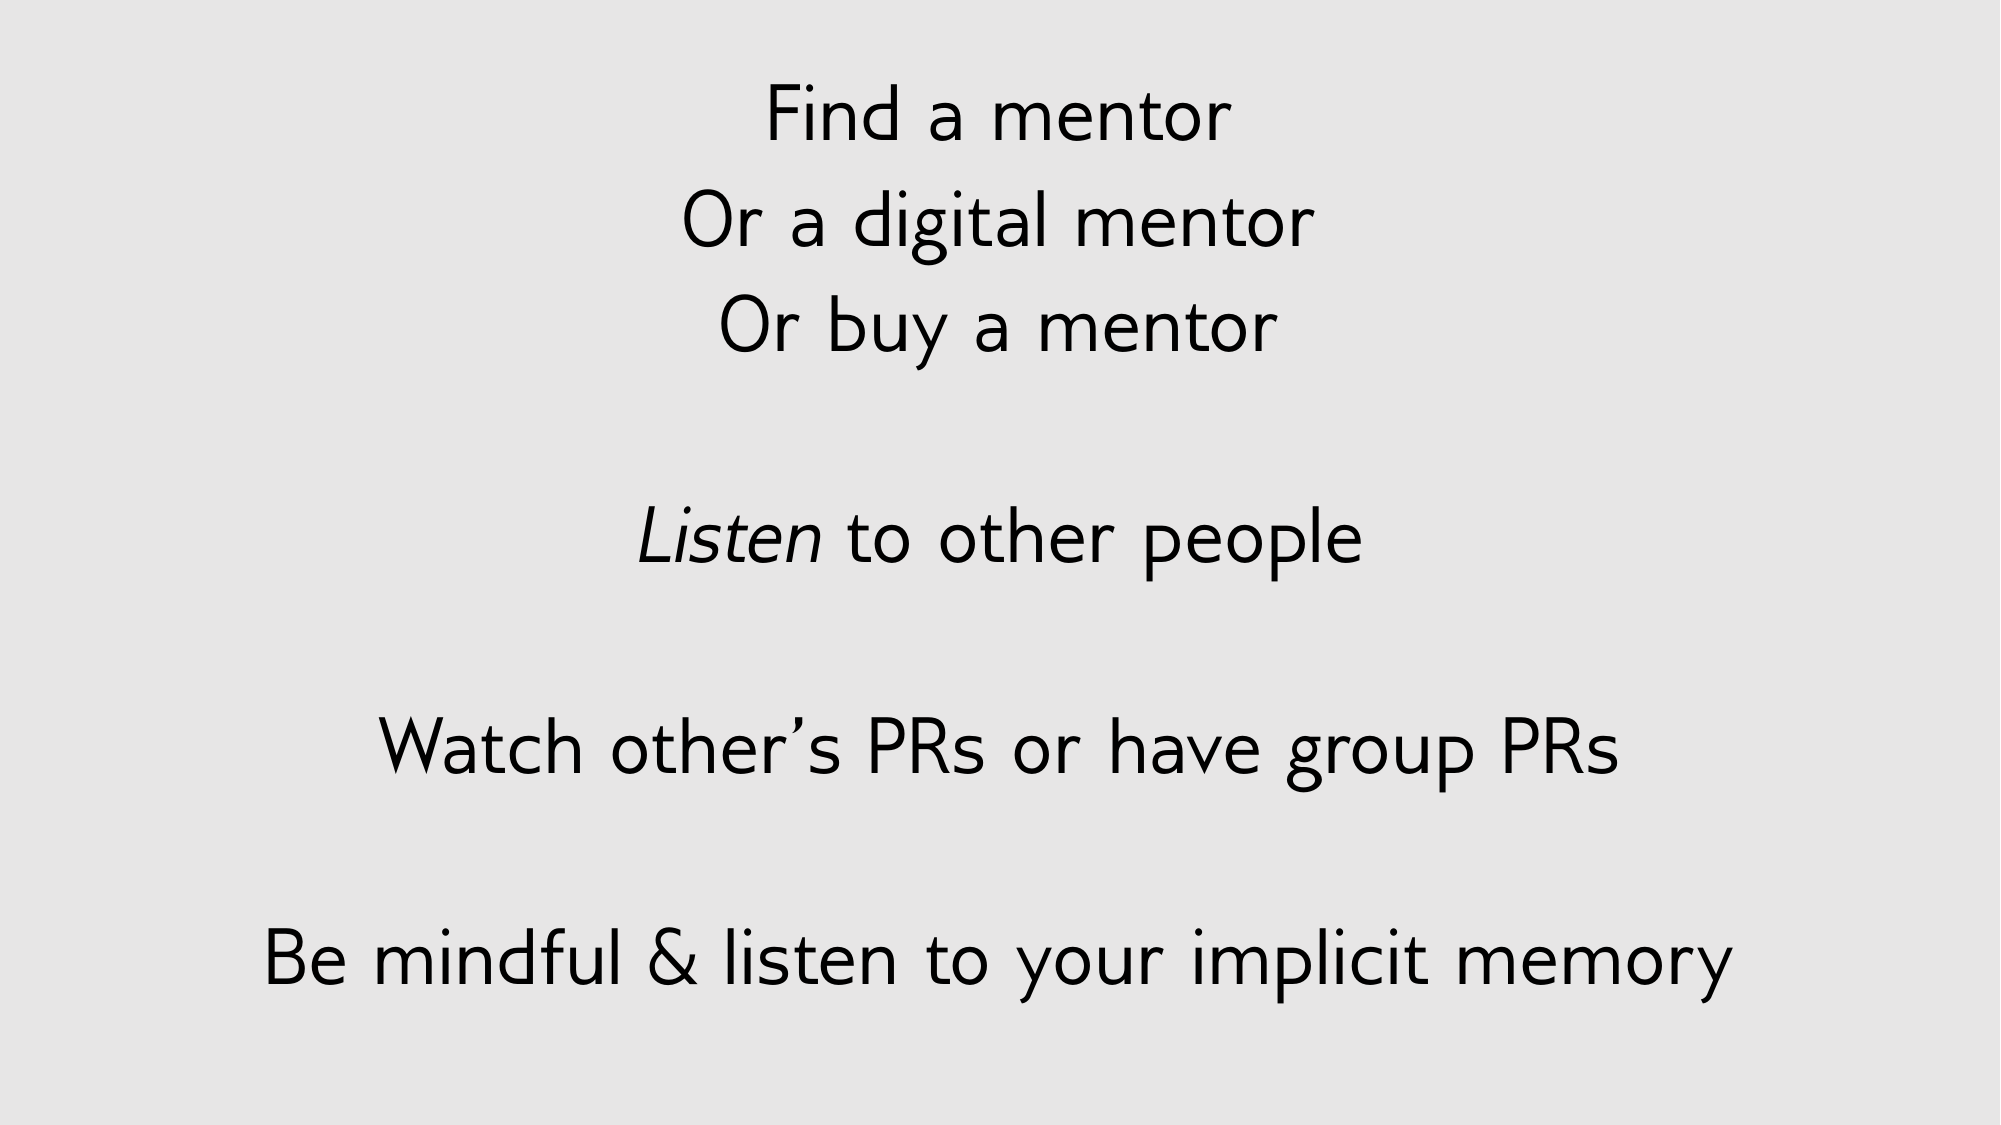

Find a mentor
Or a digital mentor
Or buy a mentor

Listen to other people

Watch other’s PRs or have group PRs

Be mindful & listen to your implicit memory